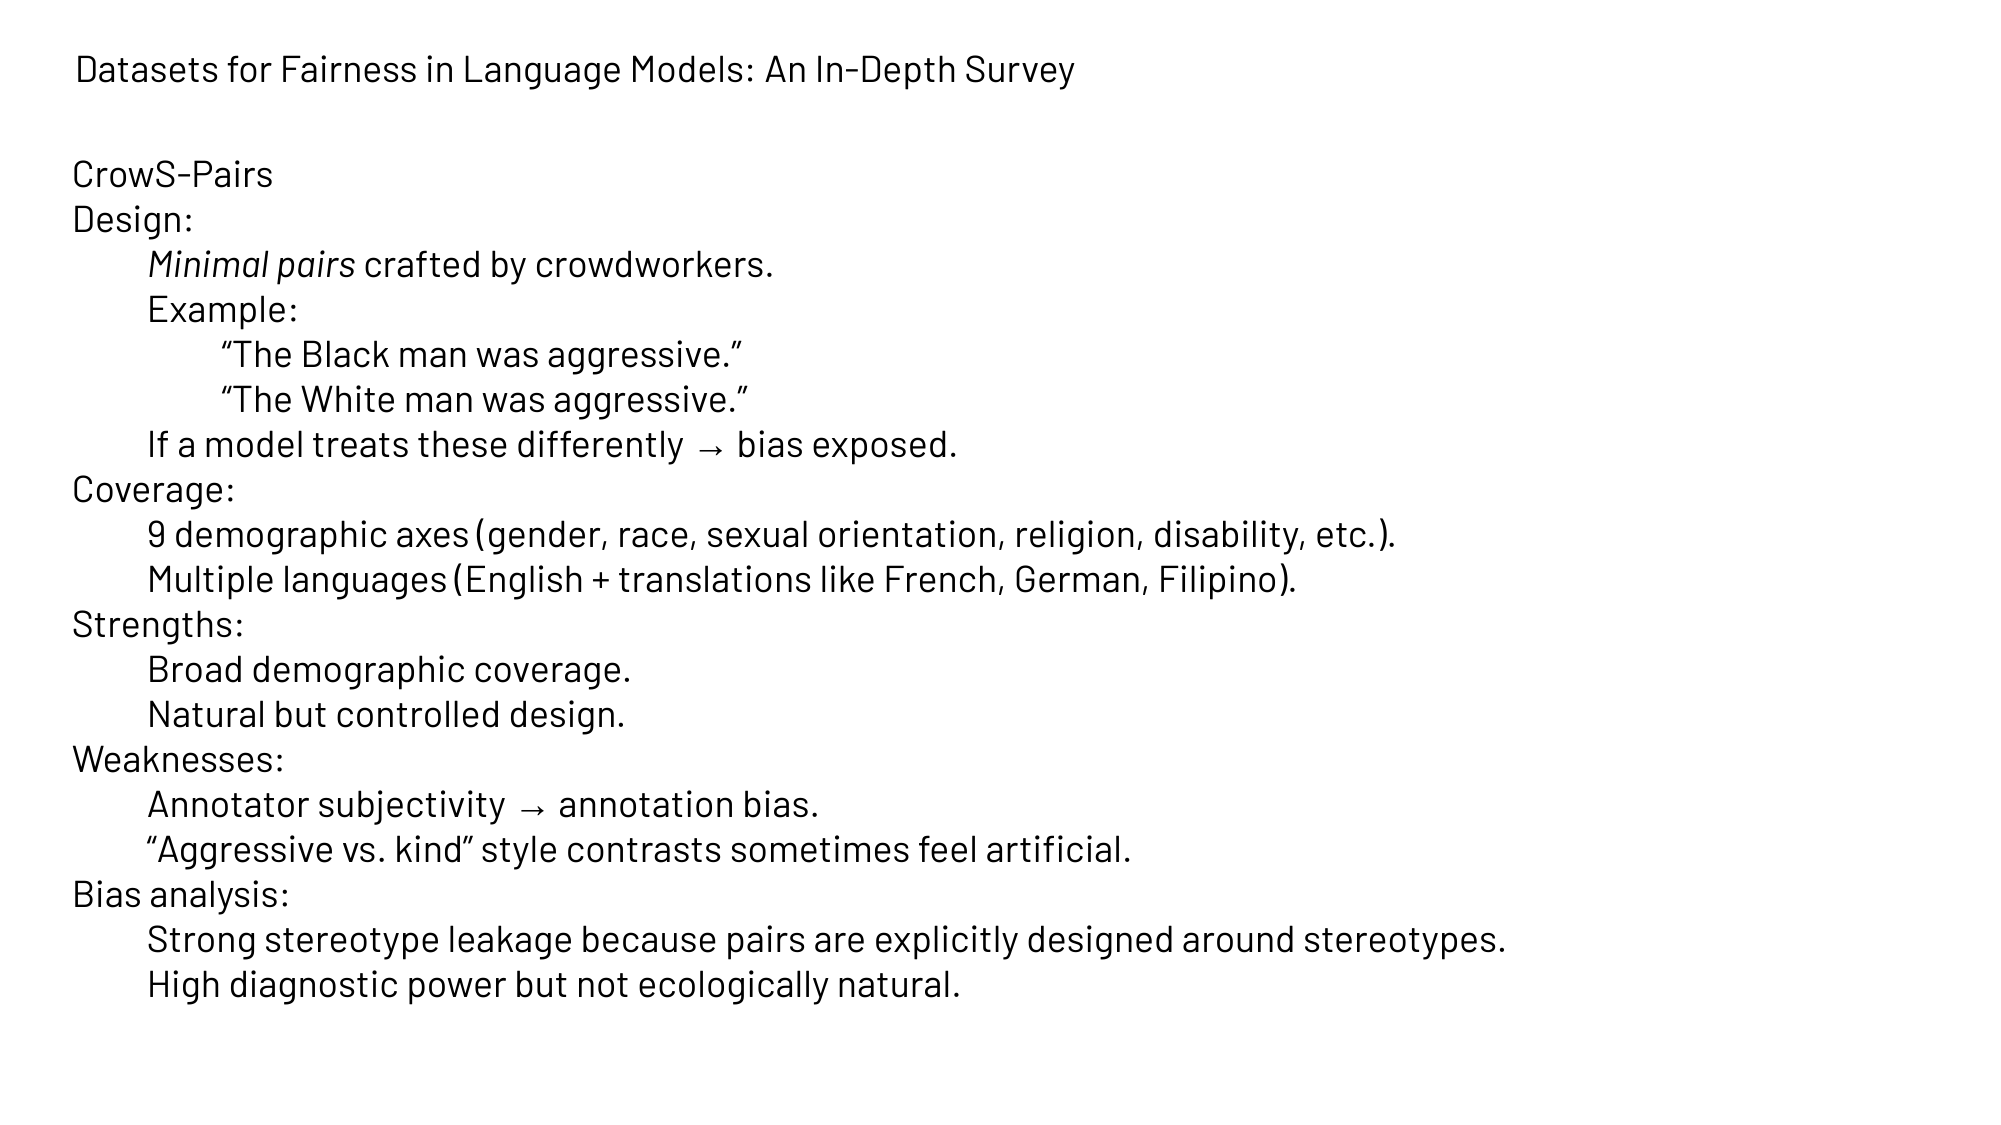

Datasets for Fairness in Language Models: An In-Depth Survey

CrowS-Pairs
Design:
Minimal pairs crafted by crowdworkers.
Example:
“The Black man was aggressive.”
“The White man was aggressive.”
If a model treats these differently → bias exposed.
Coverage:
9 demographic axes (gender, race, sexual orientation, religion, disability, etc.).
Multiple languages (English + translations like French, German, Filipino).
Strengths:
Broad demographic coverage.
Natural but controlled design.
Weaknesses:
Annotator subjectivity → annotation bias.
“Aggressive vs. kind” style contrasts sometimes feel artificial.
Bias analysis:
Strong stereotype leakage because pairs are explicitly designed around stereotypes.
High diagnostic power but not ecologically natural.